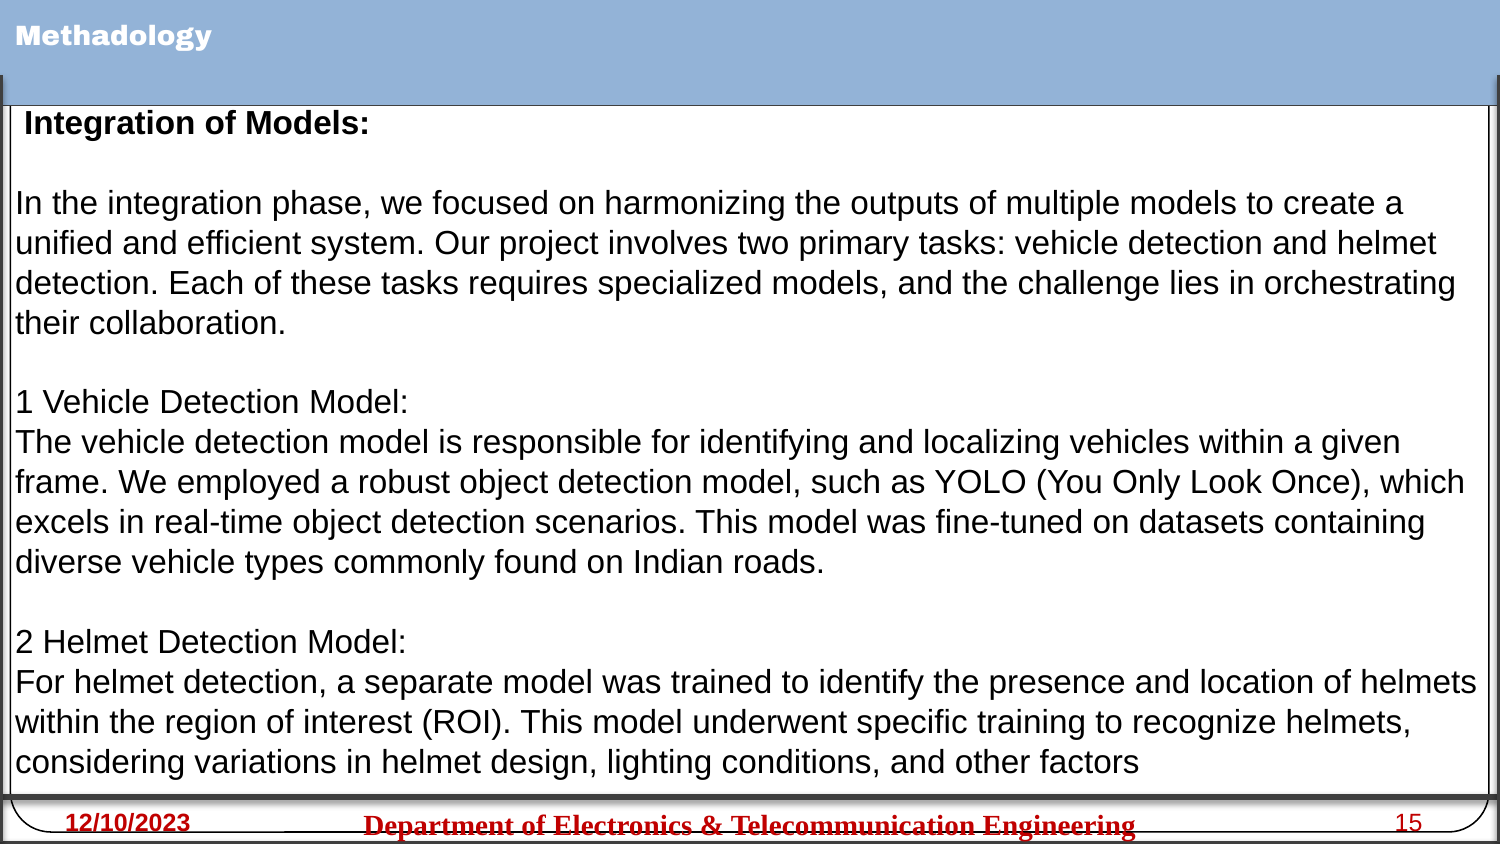

# Methadology
 Integration of Models:

In the integration phase, we focused on harmonizing the outputs of multiple models to create a unified and efficient system. Our project involves two primary tasks: vehicle detection and helmet detection. Each of these tasks requires specialized models, and the challenge lies in orchestrating their collaboration.

1 Vehicle Detection Model:
The vehicle detection model is responsible for identifying and localizing vehicles within a given frame. We employed a robust object detection model, such as YOLO (You Only Look Once), which excels in real-time object detection scenarios. This model was fine-tuned on datasets containing diverse vehicle types commonly found on Indian roads.

2 Helmet Detection Model:
For helmet detection, a separate model was trained to identify the presence and location of helmets within the region of interest (ROI). This model underwent specific training to recognize helmets, considering variations in helmet design, lighting conditions, and other factors